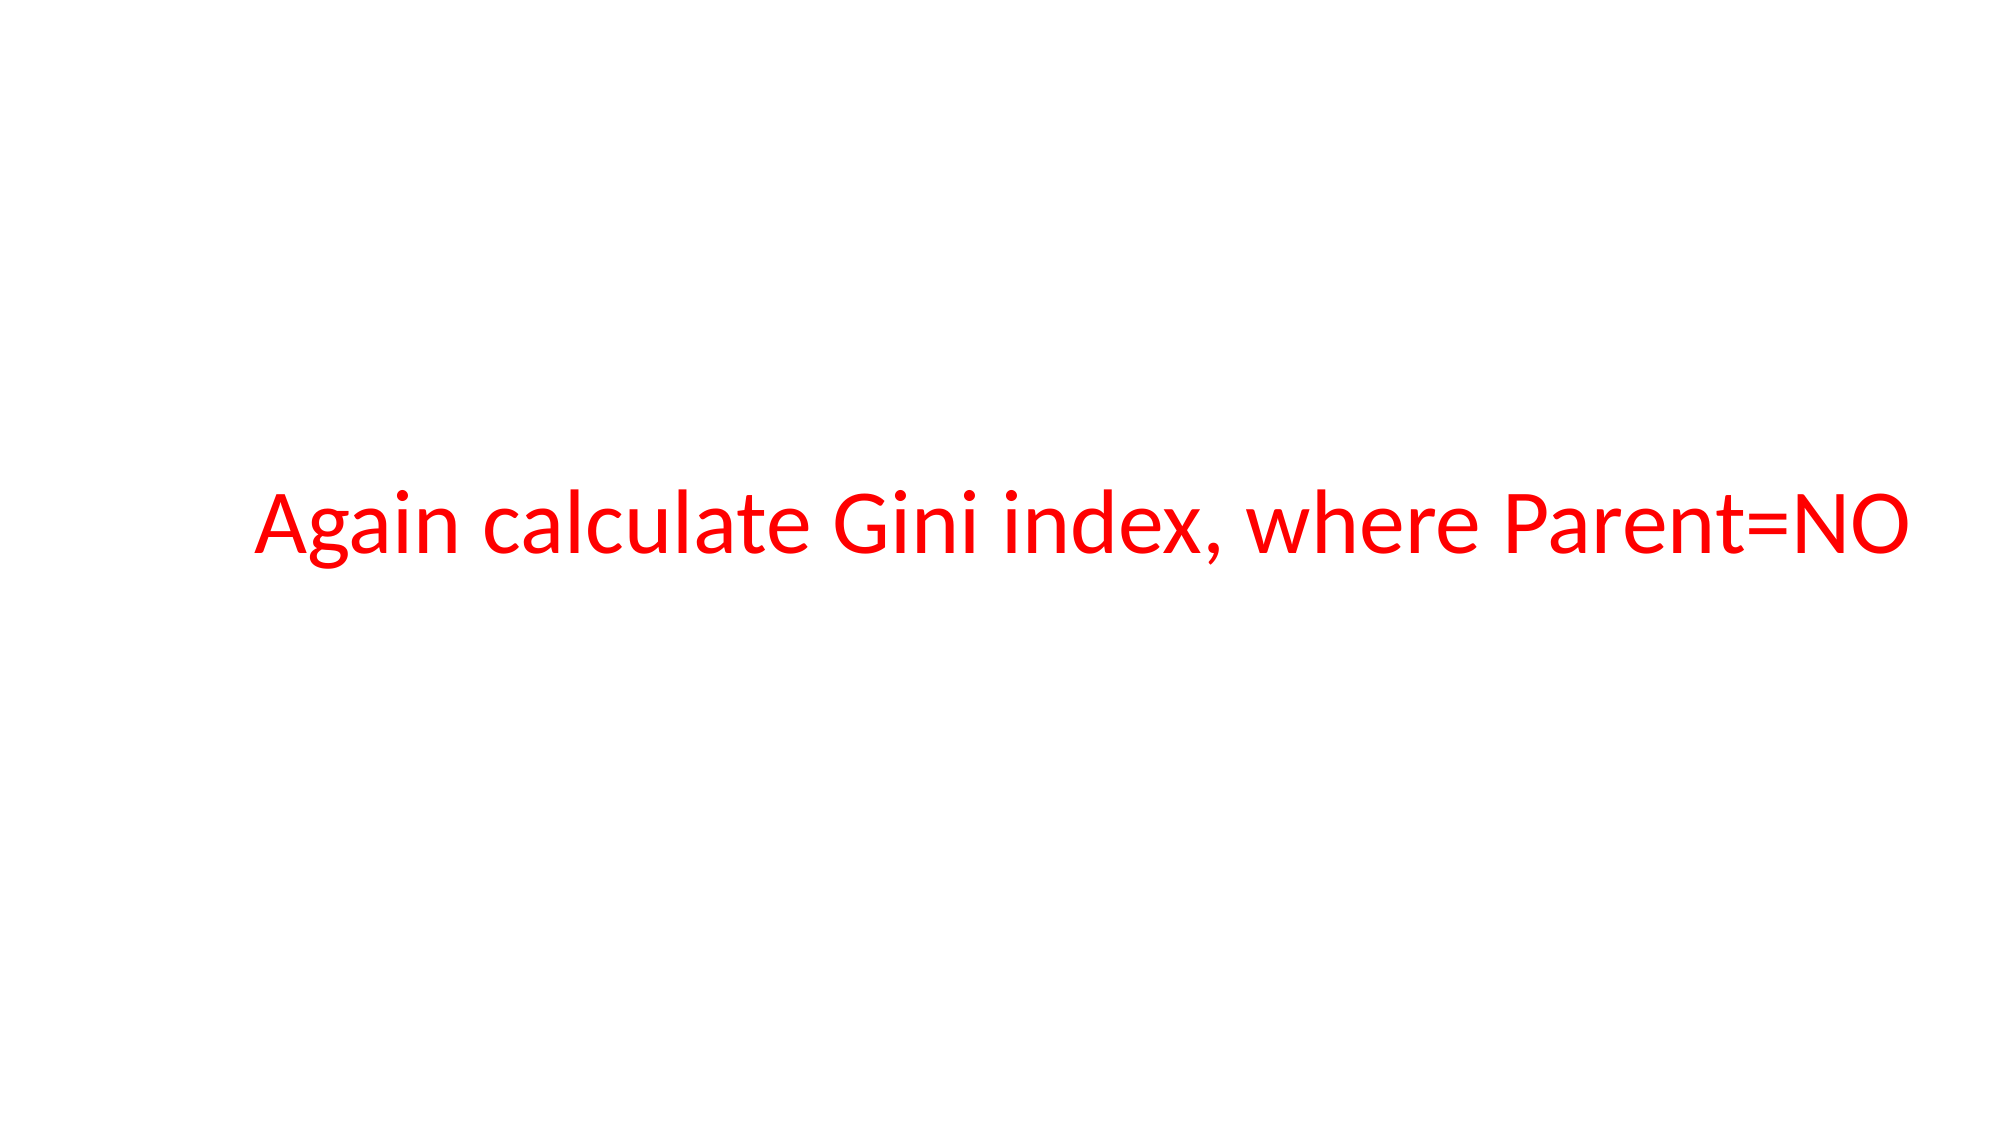

# Again calculate Gini index, where Parent=NO